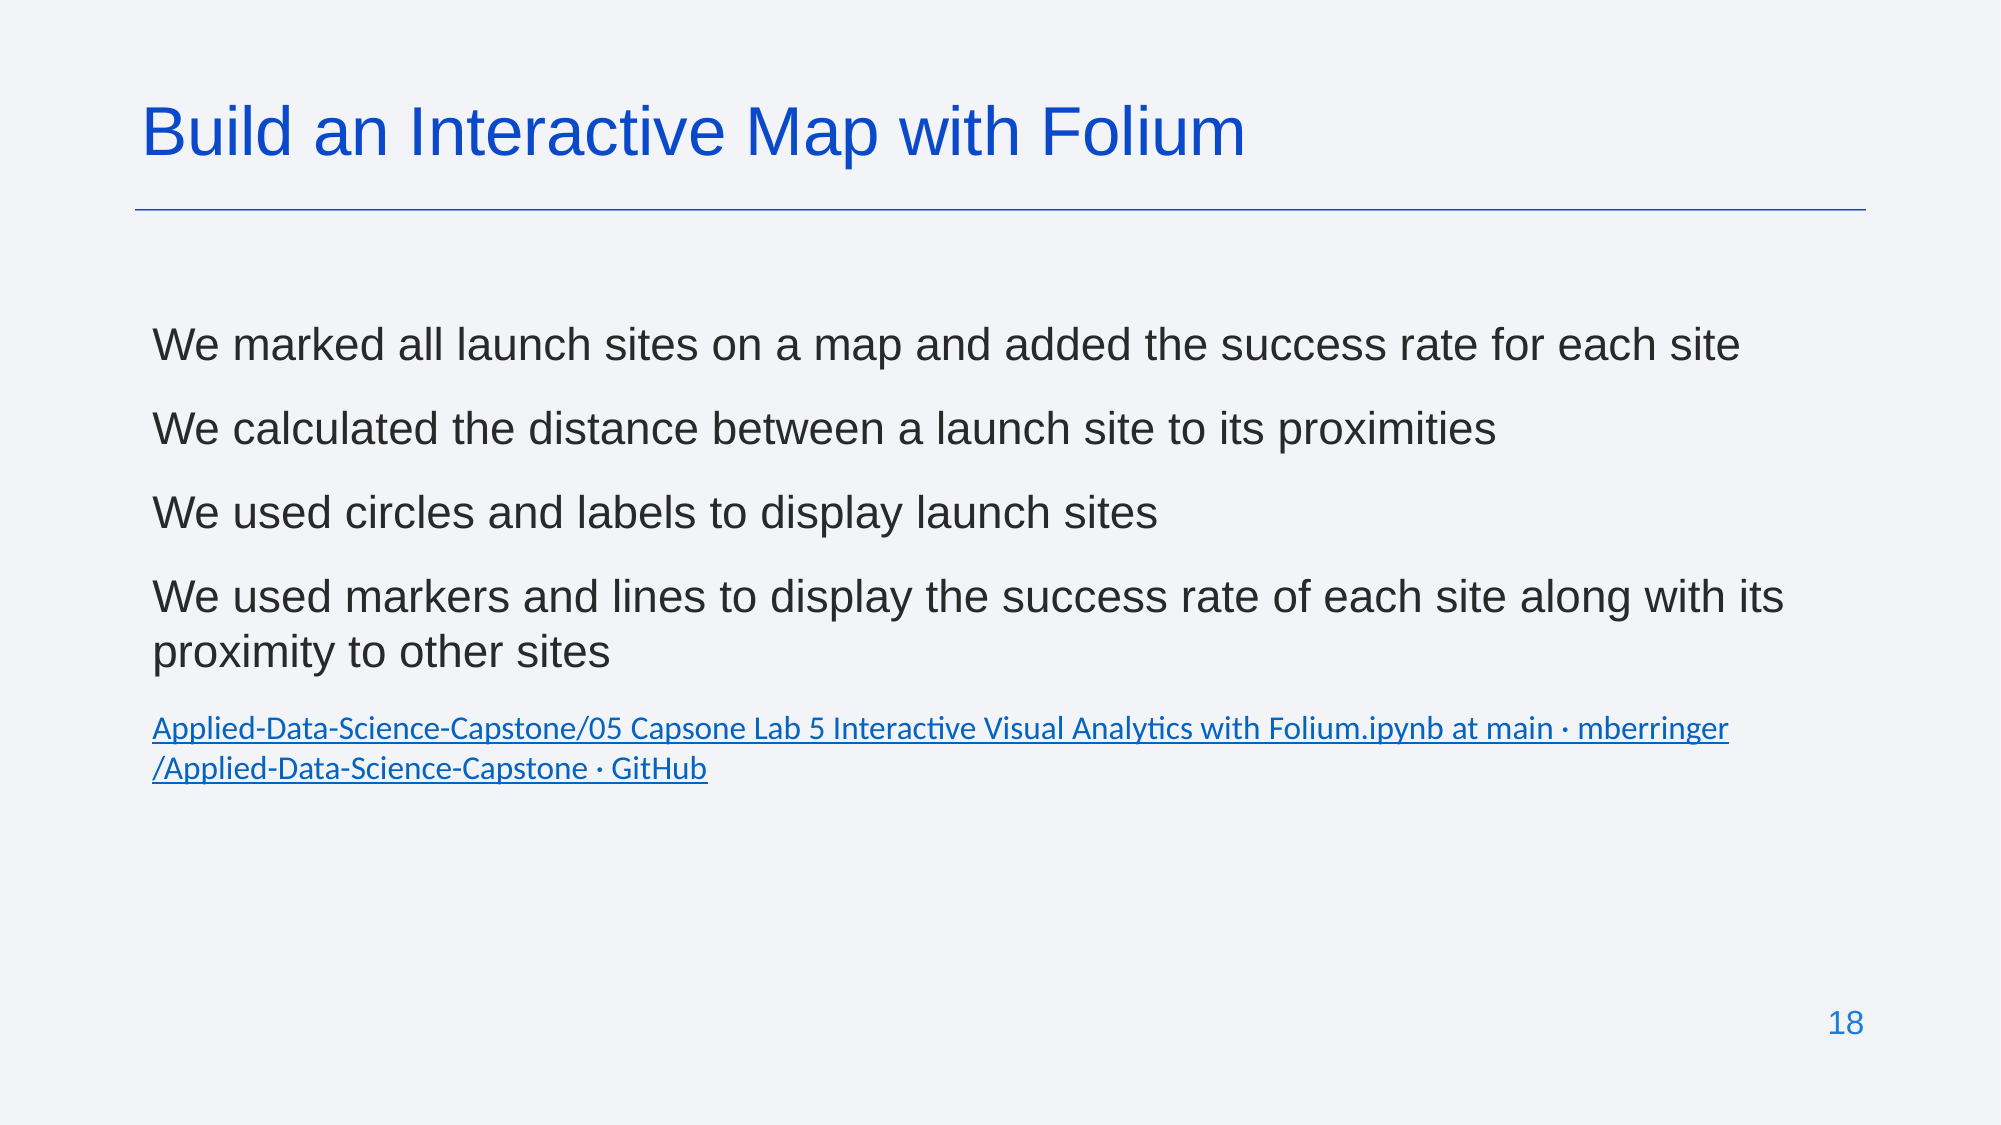

Build an Interactive Map with Folium
We marked all launch sites on a map and added the success rate for each site
We calculated the distance between a launch site to its proximities
We used circles and labels to display launch sites
We used markers and lines to display the success rate of each site along with its proximity to other sites
Applied-Data-Science-Capstone/05 Capsone Lab 5 Interactive Visual Analytics with Folium.ipynb at main · mberringer/Applied-Data-Science-Capstone · GitHub

18